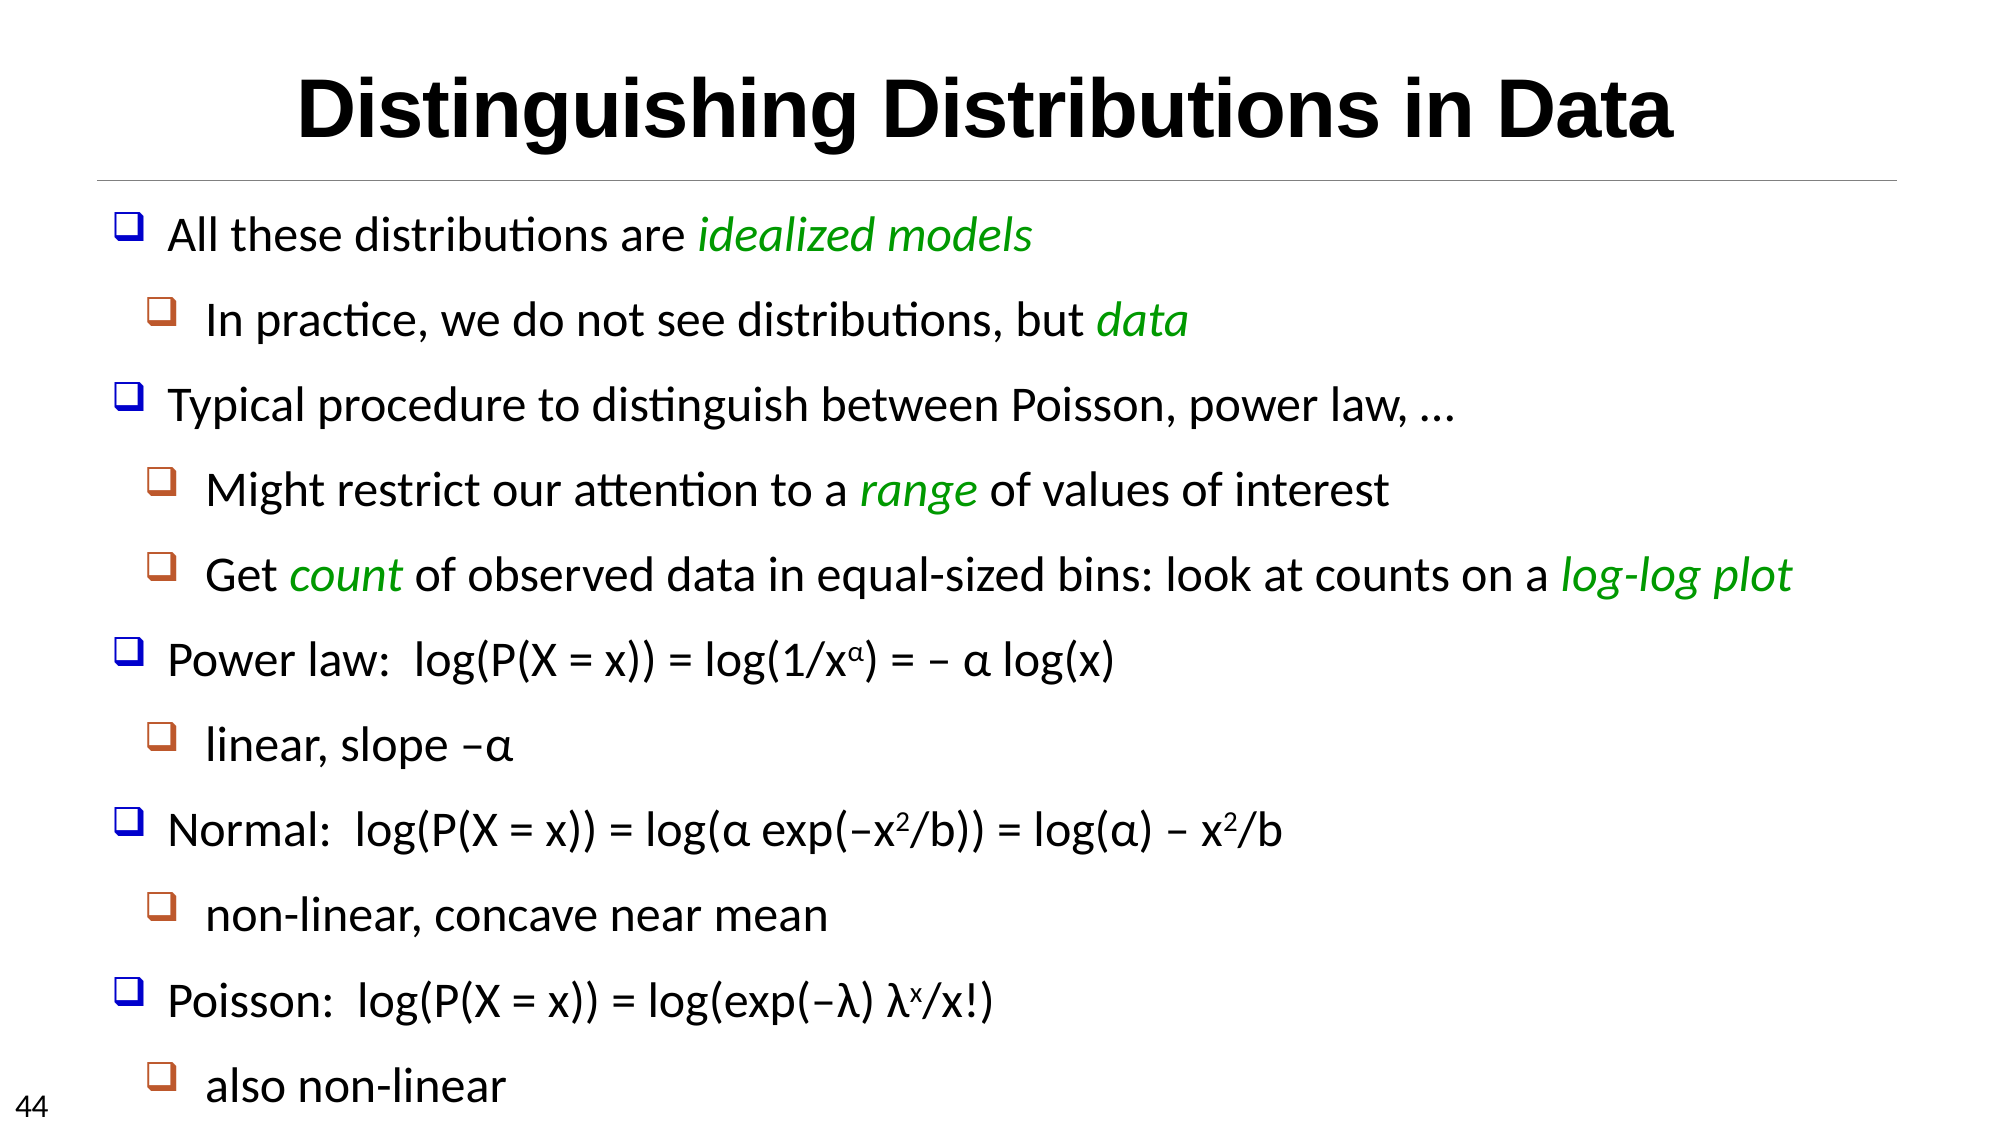

# Distinguishing Distributions in Data
All these distributions are idealized models
In practice, we do not see distributions, but data
Typical procedure to distinguish between Poisson, power law, …
Might restrict our attention to a range of values of interest
Get count of observed data in equal-sized bins: look at counts on a log-log plot
Power law:  log(P(X = x)) = log(1/xα) = – α log(x)
linear, slope –α
Normal:  log(P(X = x)) = log(α exp(–x2/b)) = log(α) – x2/b
non-linear, concave near mean
Poisson:  log(P(X = x)) = log(exp(–λ) λx/x!)
also non-linear